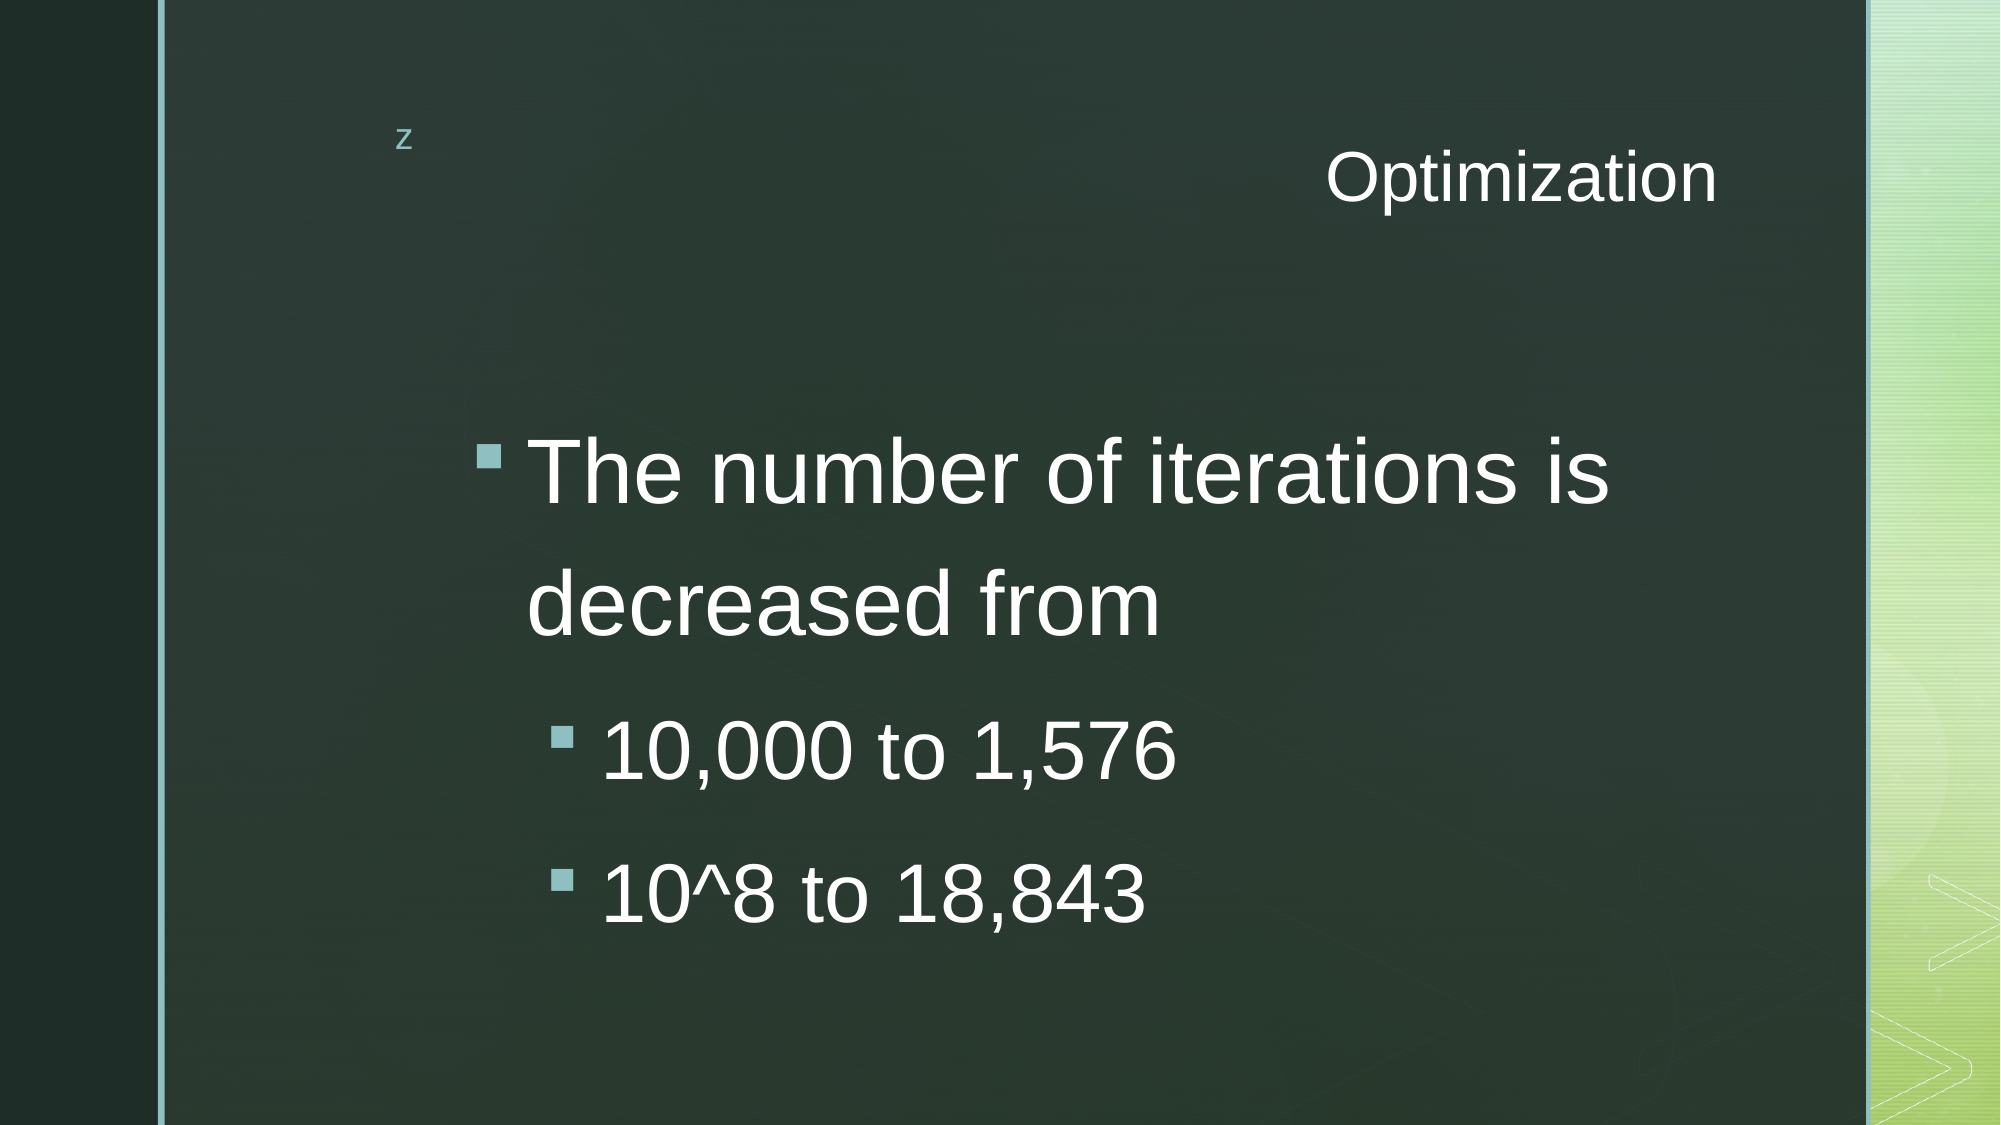

# Optimization
The number of iterations is decreased from
10,000 to 1,576
10^8 to 18,843